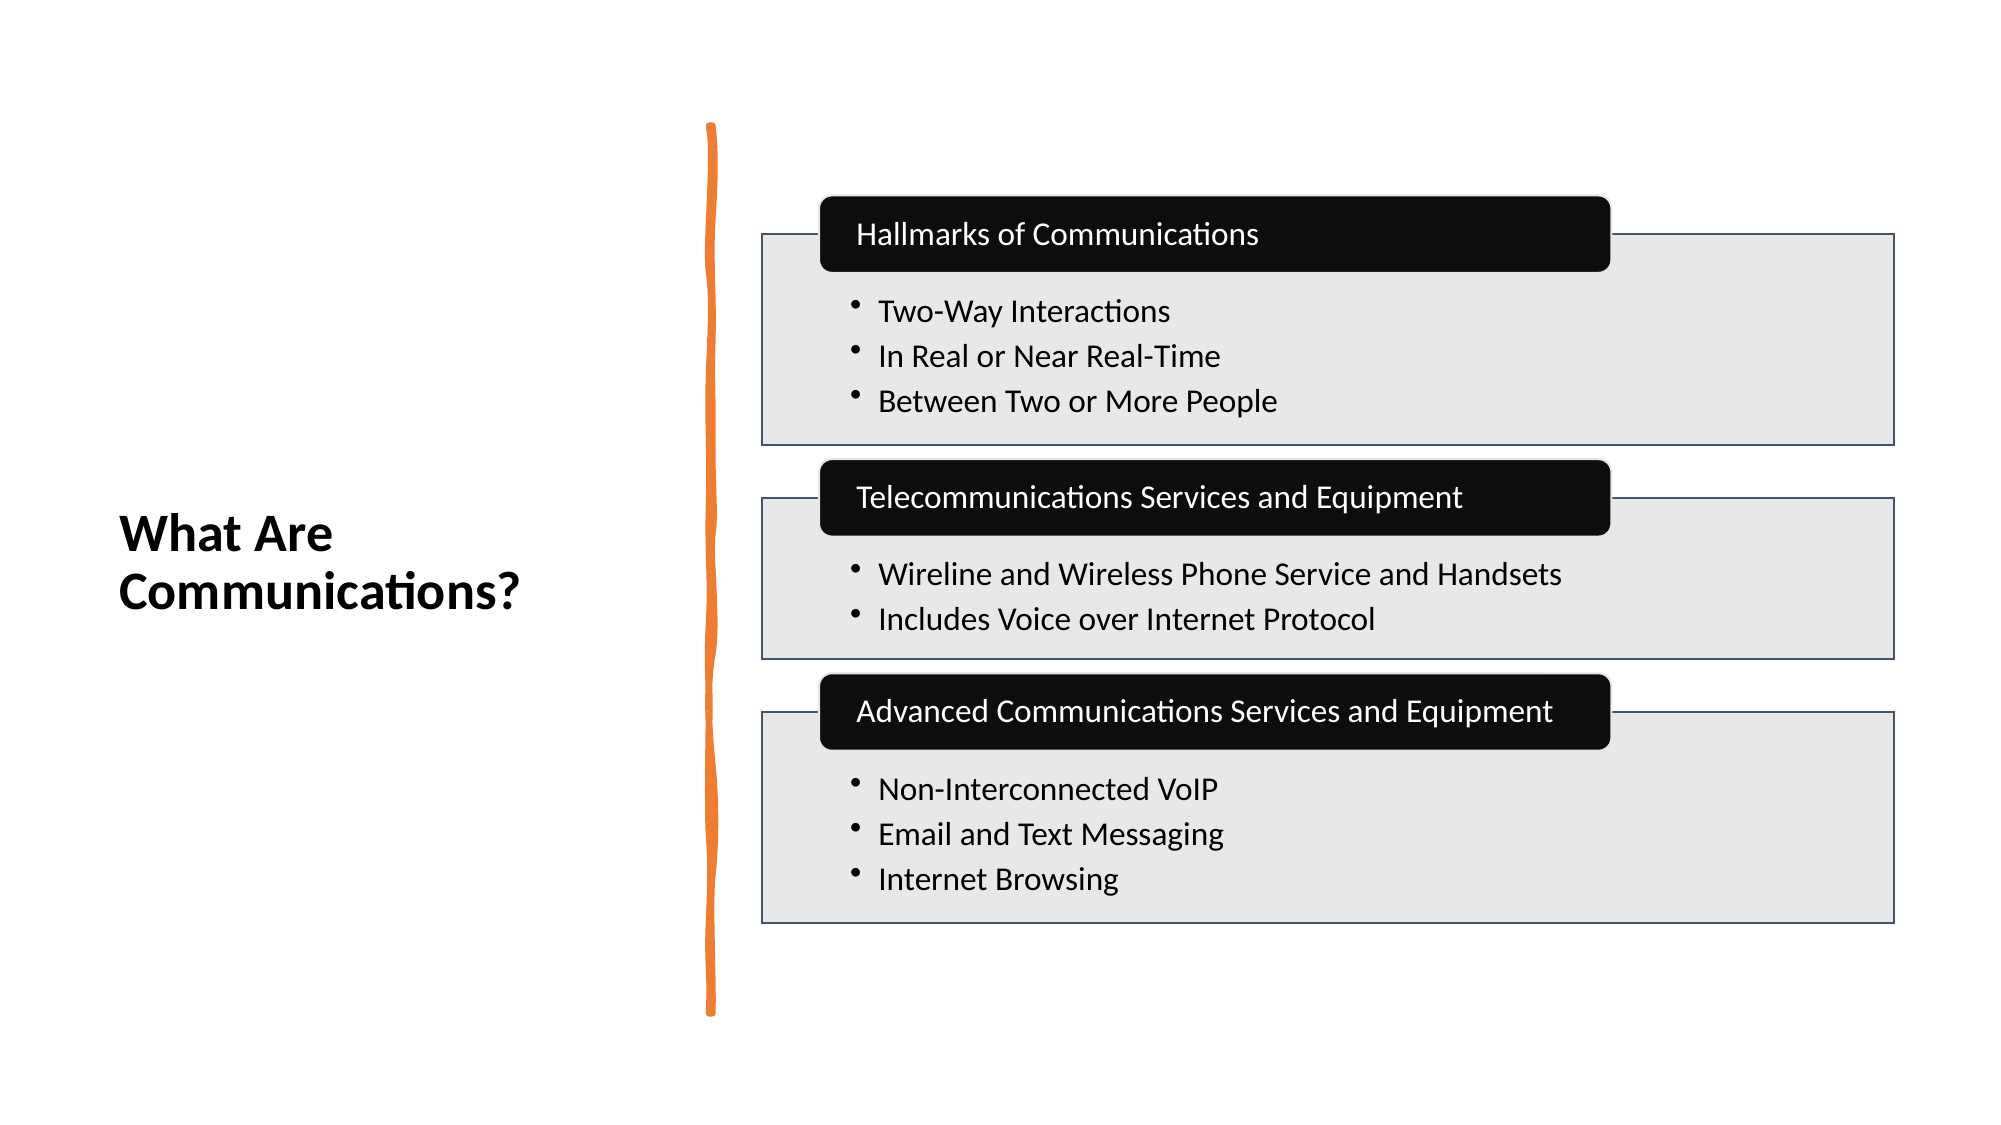

Two-Way Interactions
In Real or Near Real-Time
Between Two or More People
Hallmarks of Communications
Wireline and Wireless Phone Service and Handsets
Includes Voice over Internet Protocol
Telecommunications Services and Equipment
Non-Interconnected VoIP
Email and Text Messaging
Internet Browsing
Advanced Communications Services and Equipment
# What Are Communications?